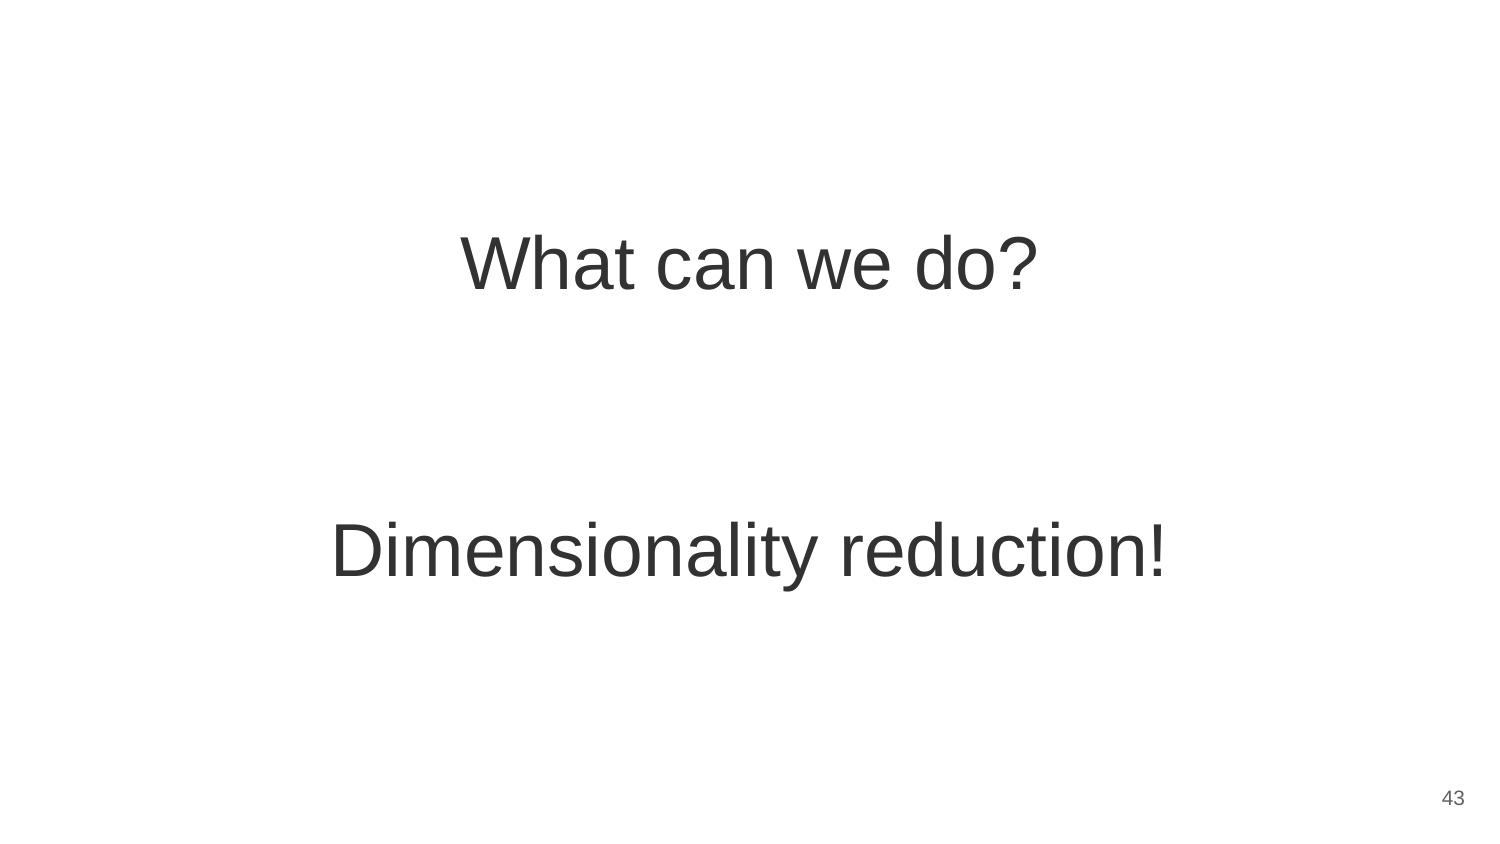

# What can we do?
Dimensionality reduction!
43